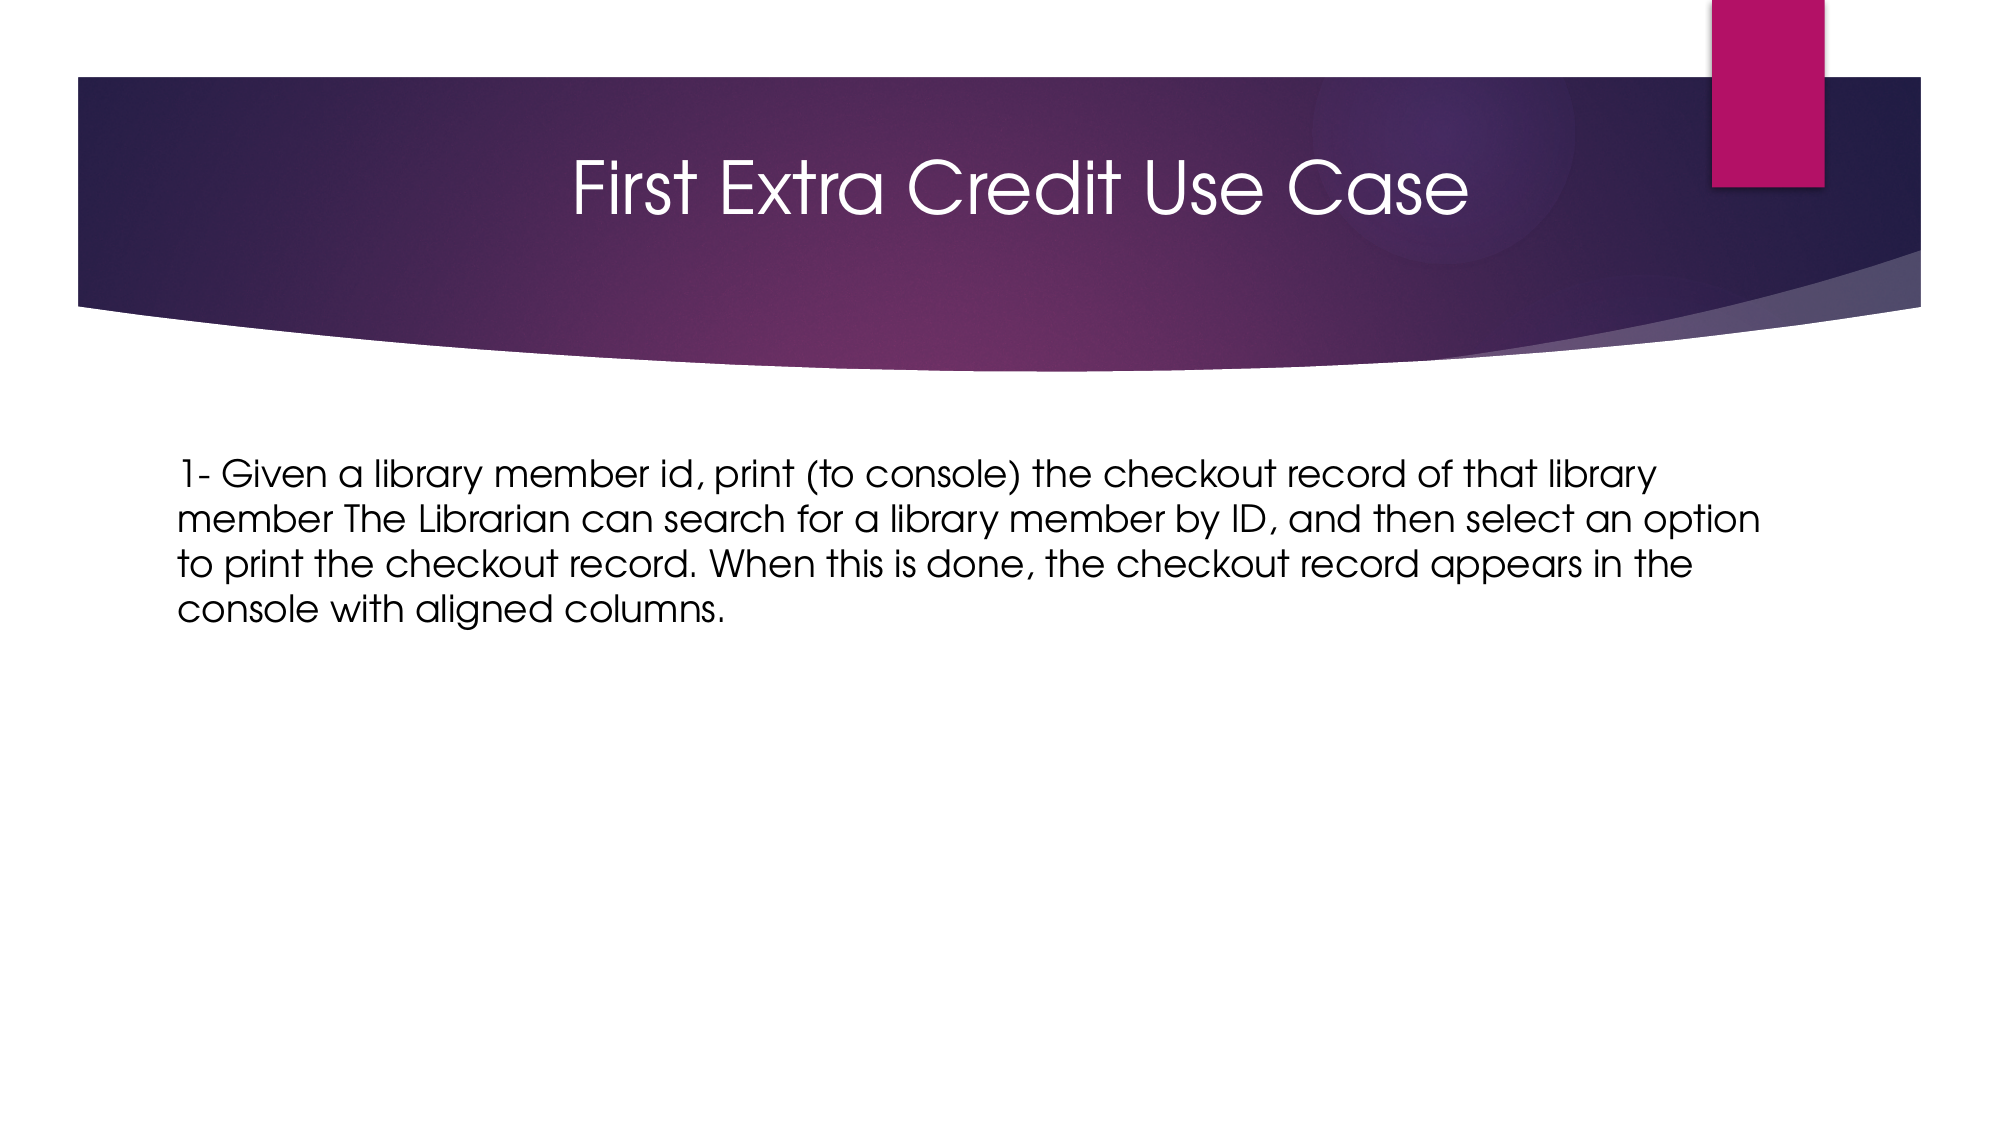

First Extra Credit Use Case
1- Given a library member id, print (to console) the checkout record of that library member The Librarian can search for a library member by ID, and then select an option to print the checkout record. When this is done, the checkout record appears in the console with aligned columns.